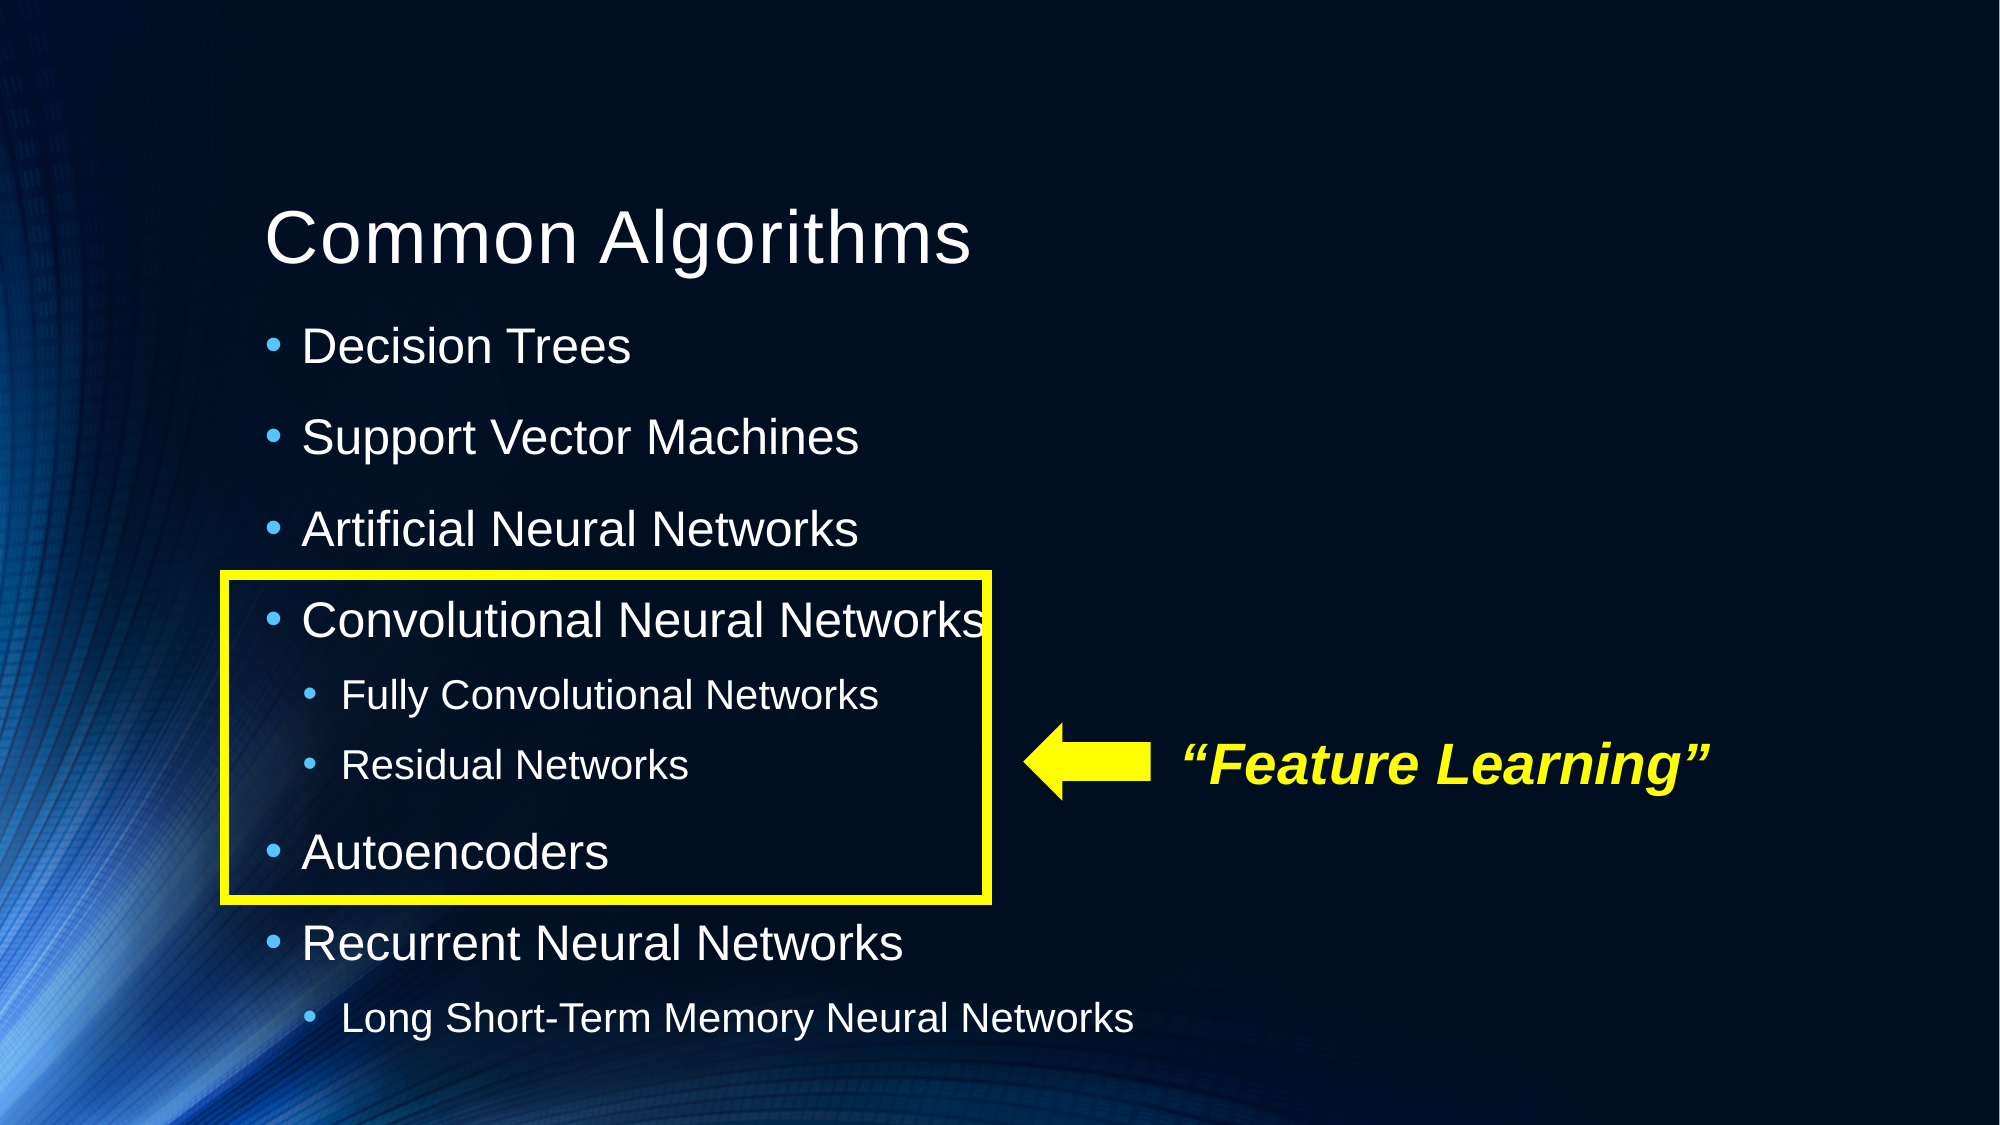

# Common Algorithms
Decision Trees
Support Vector Machines
Artificial Neural Networks
Convolutional Neural Networks
Fully Convolutional Networks
Residual Networks
Autoencoders
Recurrent Neural Networks
Long Short-Term Memory Neural Networks

“Feature Learning”